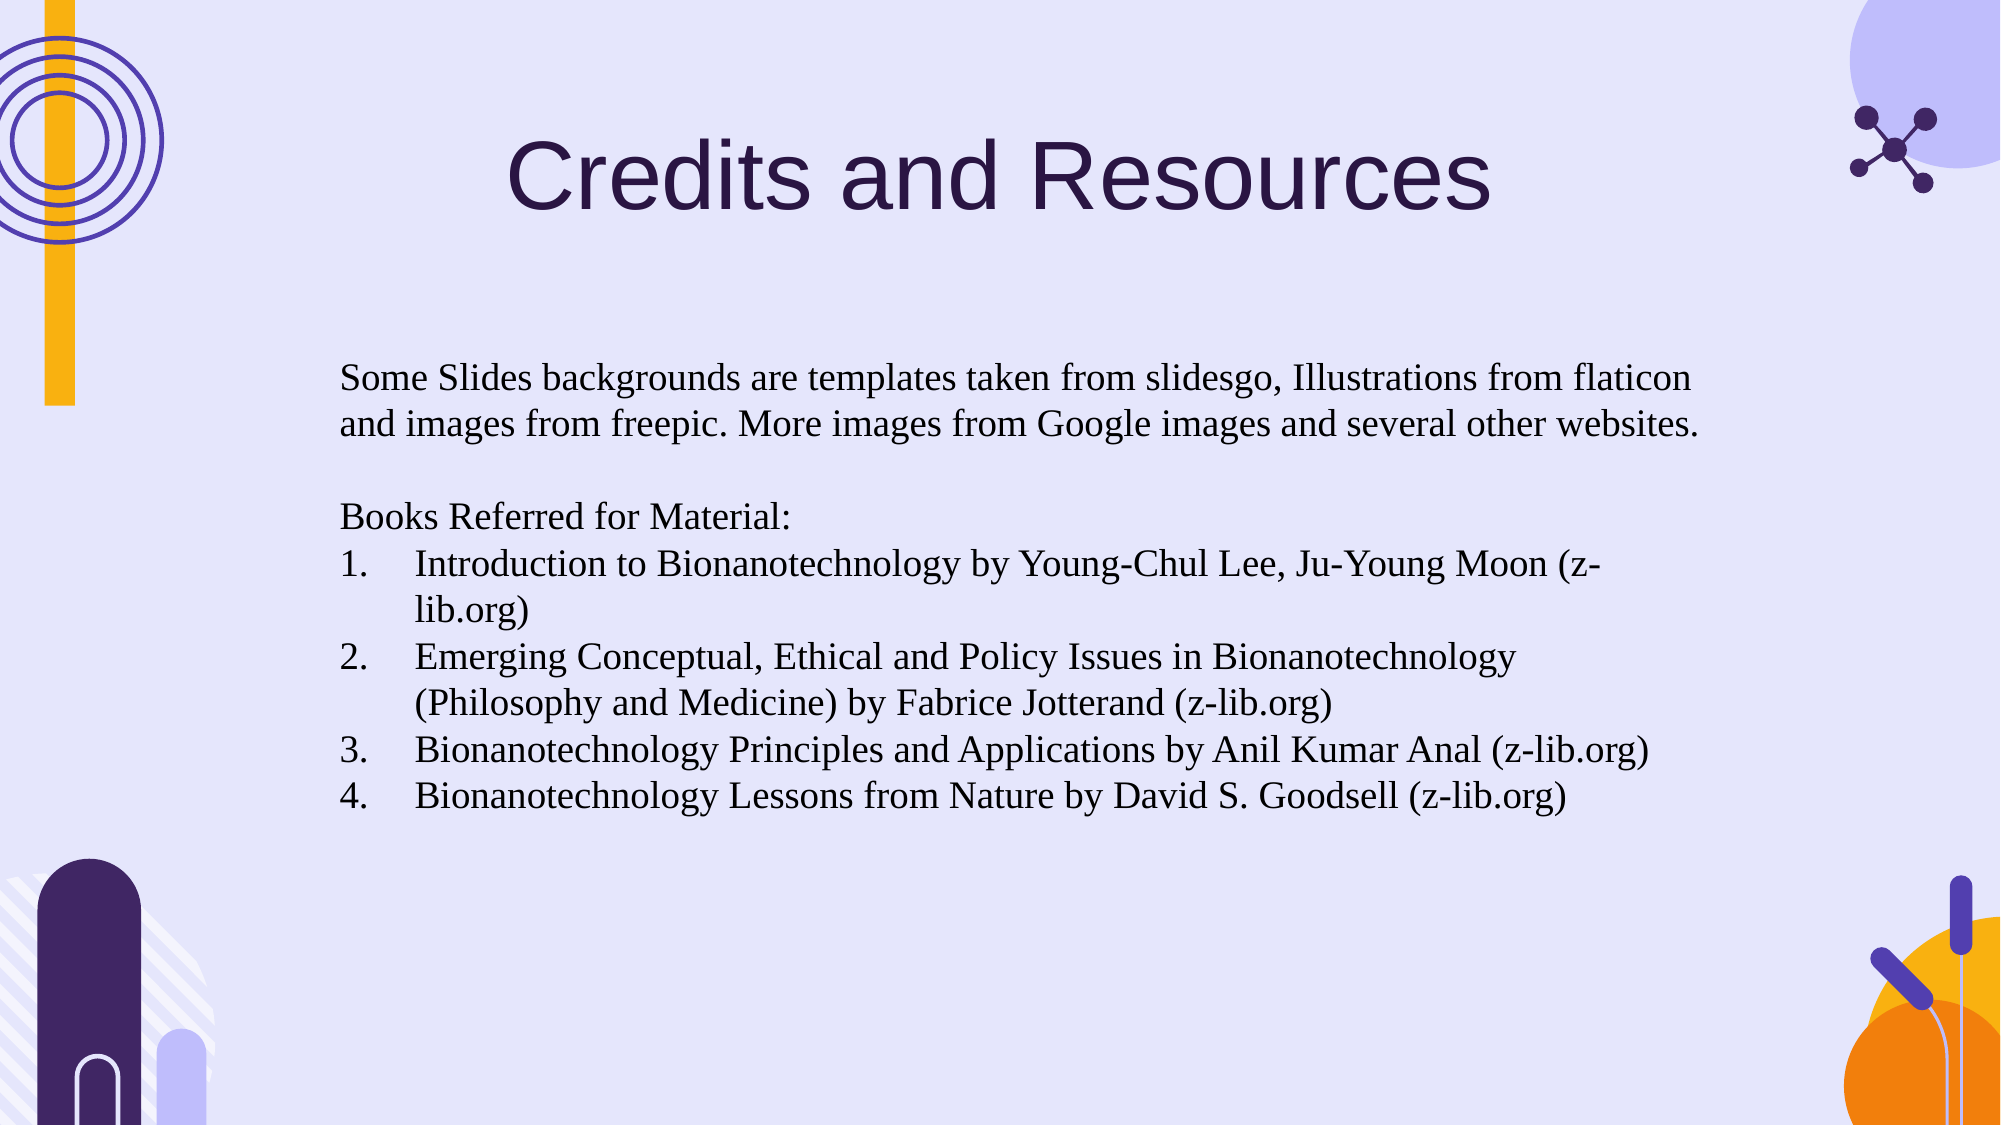

# Credits and Resources
Some Slides backgrounds are templates taken from slidesgo, Illustrations from flaticon and images from freepic. More images from Google images and several other websites.

Books Referred for Material:
Introduction to Bionanotechnology by Young-Chul Lee, Ju-Young Moon (z-lib.org)
Emerging Conceptual, Ethical and Policy Issues in Bionanotechnology (Philosophy and Medicine) by Fabrice Jotterand (z-lib.org)
Bionanotechnology Principles and Applications by Anil Kumar Anal (z-lib.org)
Bionanotechnology Lessons from Nature by David S. Goodsell (z-lib.org)